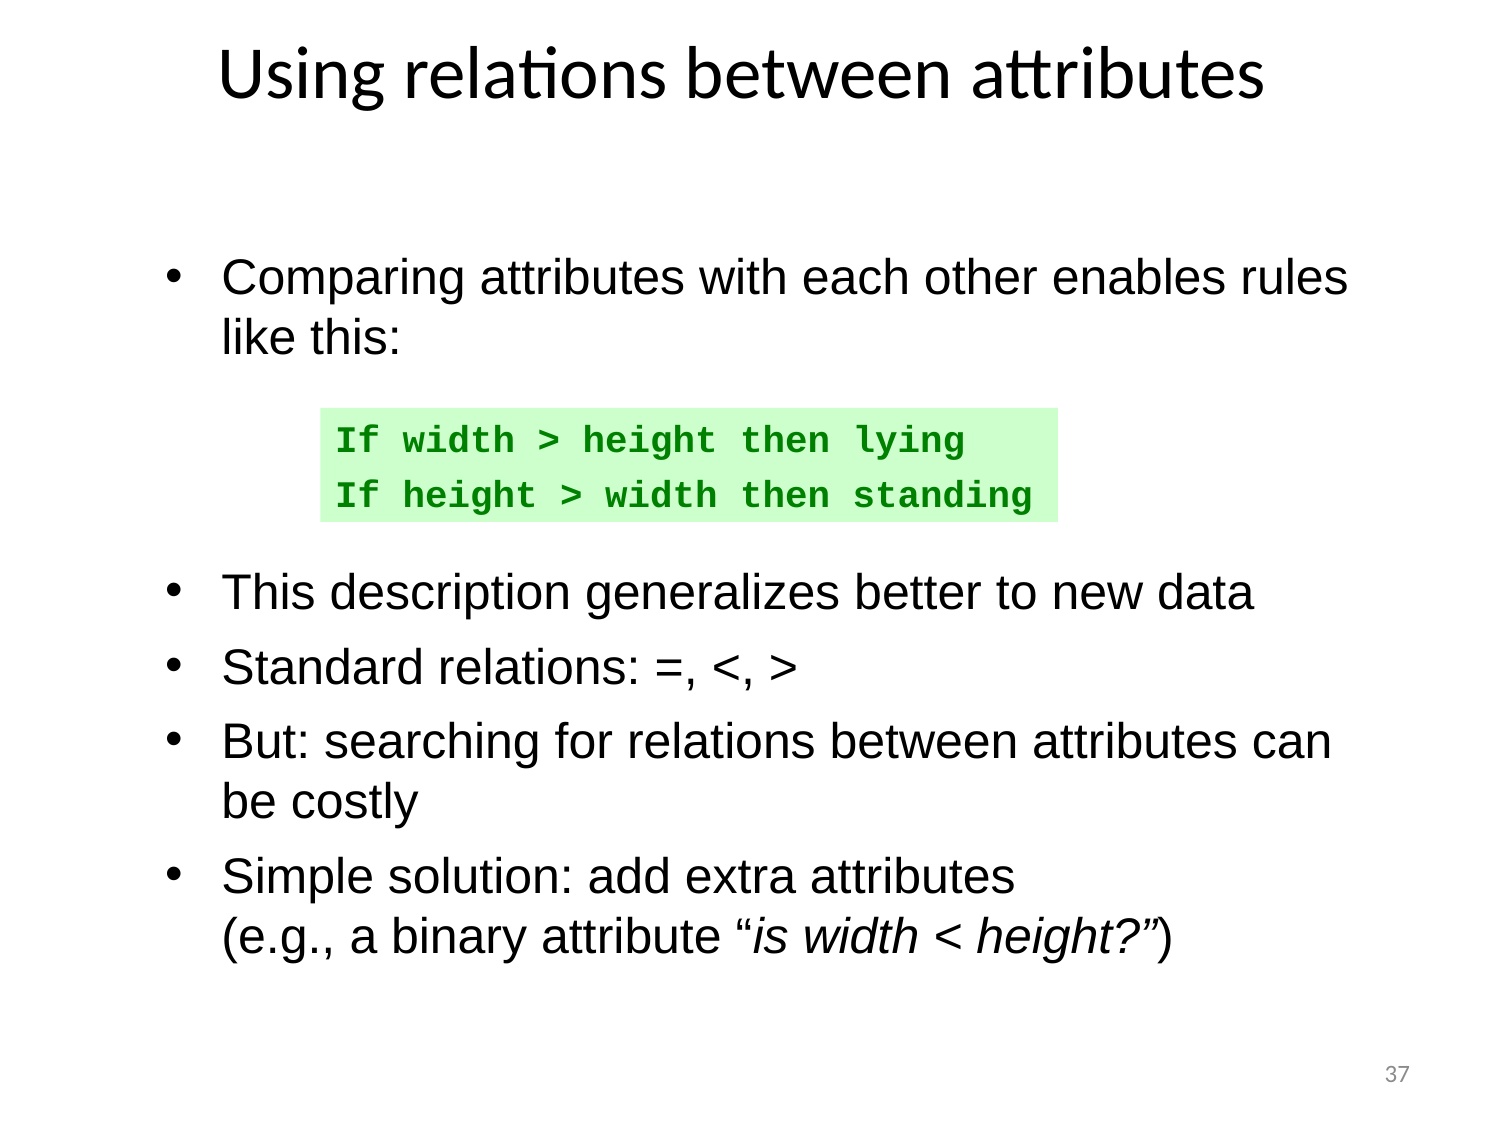

Using relations between attributes
Comparing attributes with each other enables rules like this:
This description generalizes better to new data
Standard relations: =, <, >
But: searching for relations between attributes can be costly
Simple solution: add extra attributes
(e.g., a binary attribute “is width < height?”)

If width > height then lying
If height > width then standing

37